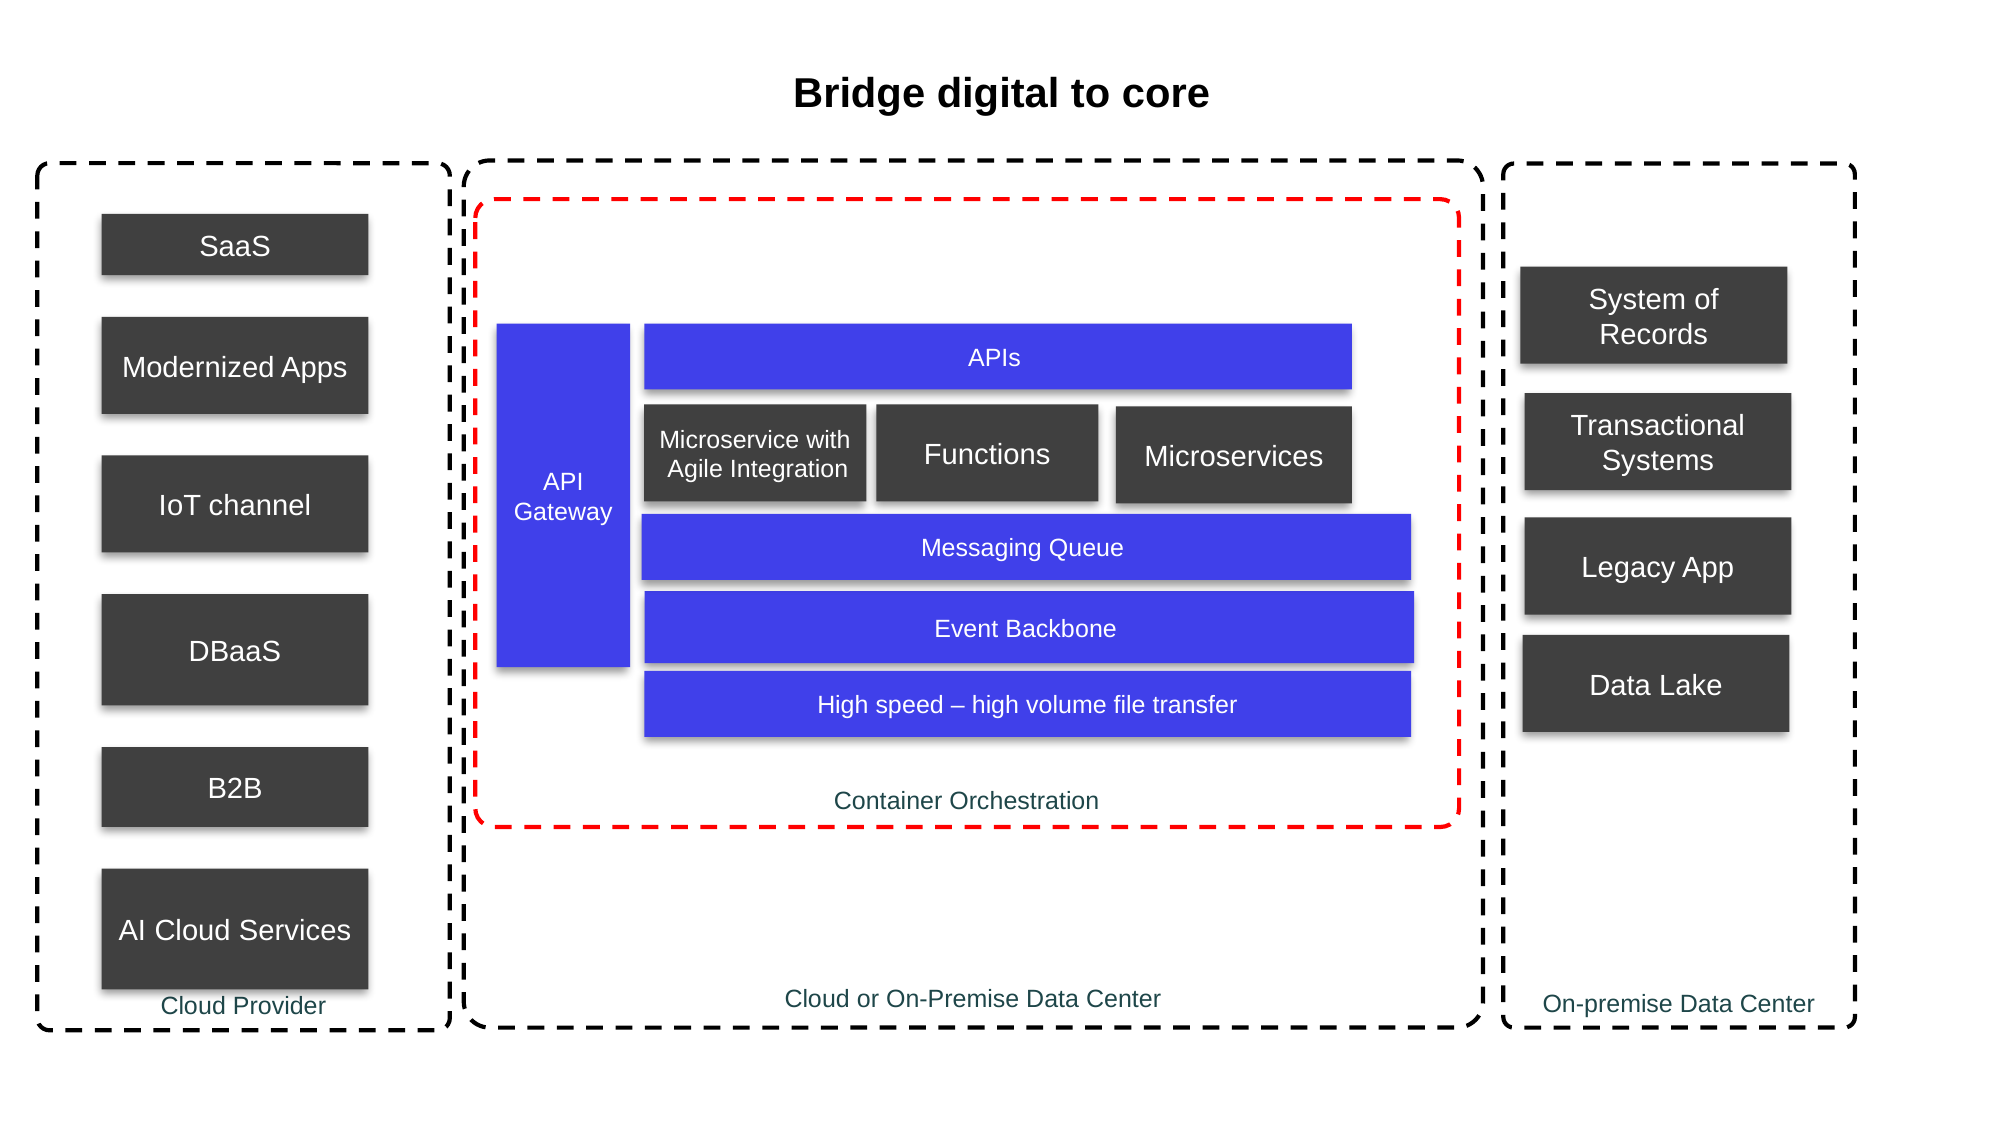

IBM Confidential – Page 74
# Bridge digital to core
Cloud or On-Premise Data Center
Cloud Provider
On-premise Data Center
Container Orchestration
SaaS
System of Records
Modernized Apps
API Gateway
APIs
Transactional Systems
Functions
Microservice with  Agile Integration
Microservices
IoT channel
Messaging Queue
Legacy App
Event Backbone
DBaaS
Data Lake
High speed – high volume file transfer
B2B
AI Cloud Services